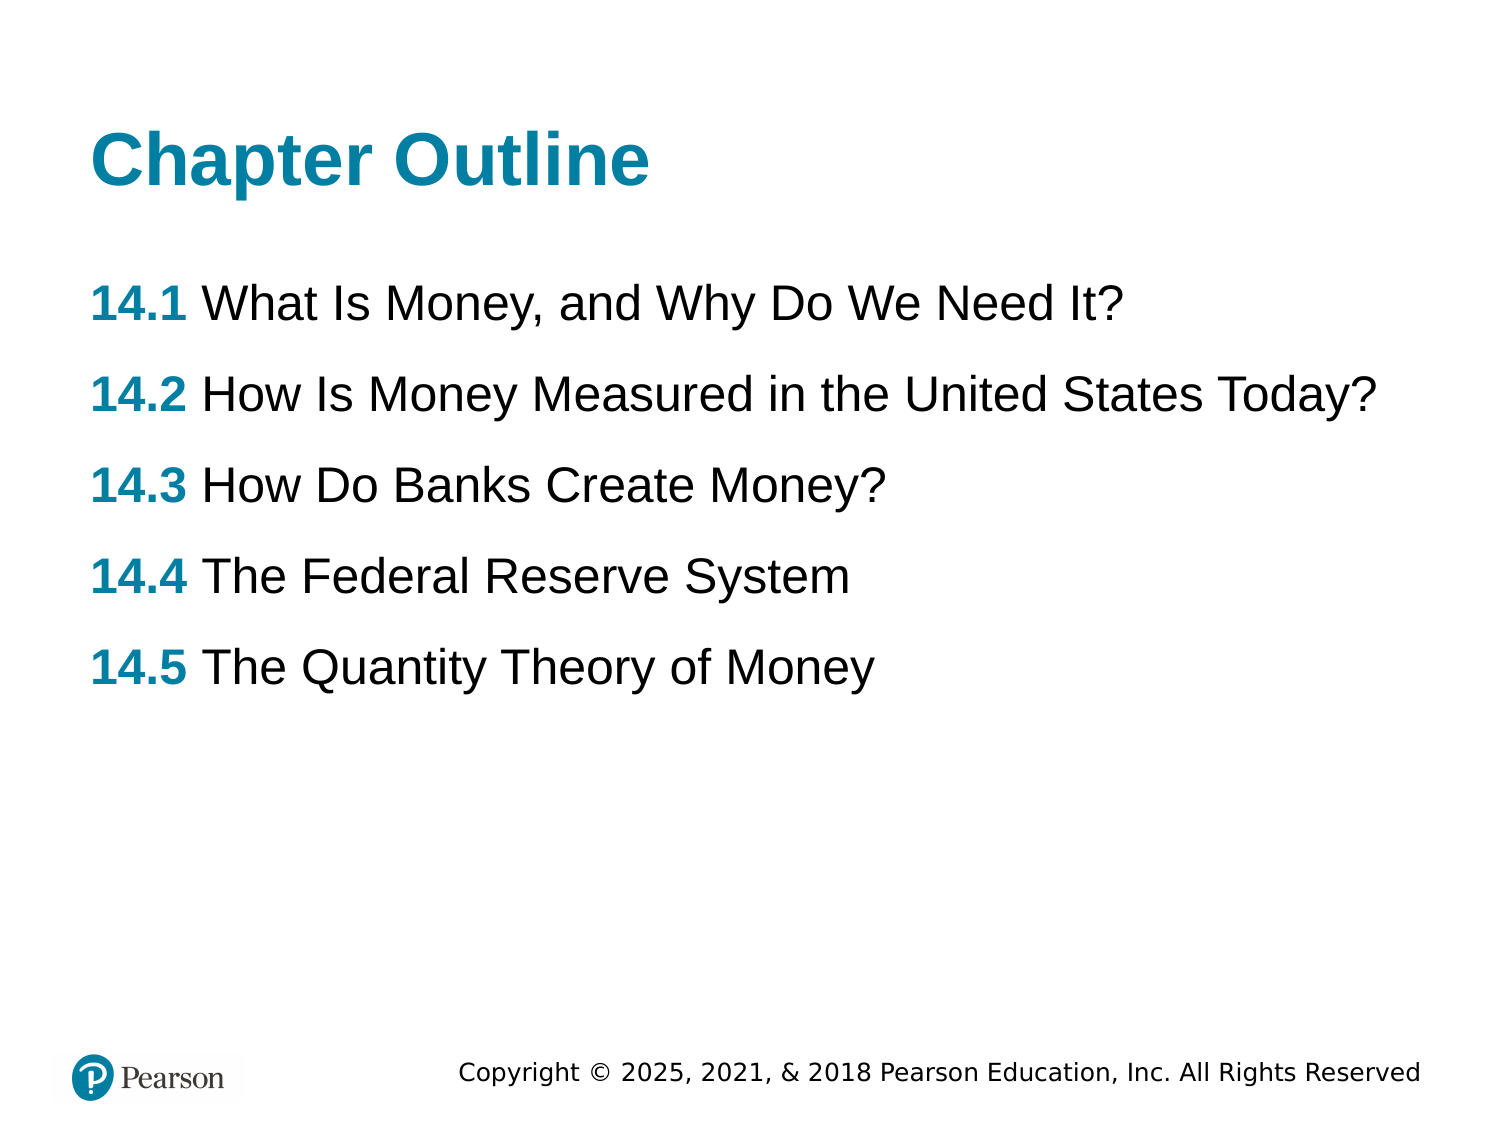

# Chapter Outline
14.1 What Is Money, and Why Do We Need It?
14.2 How Is Money Measured in the United States Today?
14.3 How Do Banks Create Money?
14.4 The Federal Reserve System
14.5 The Quantity Theory of Money